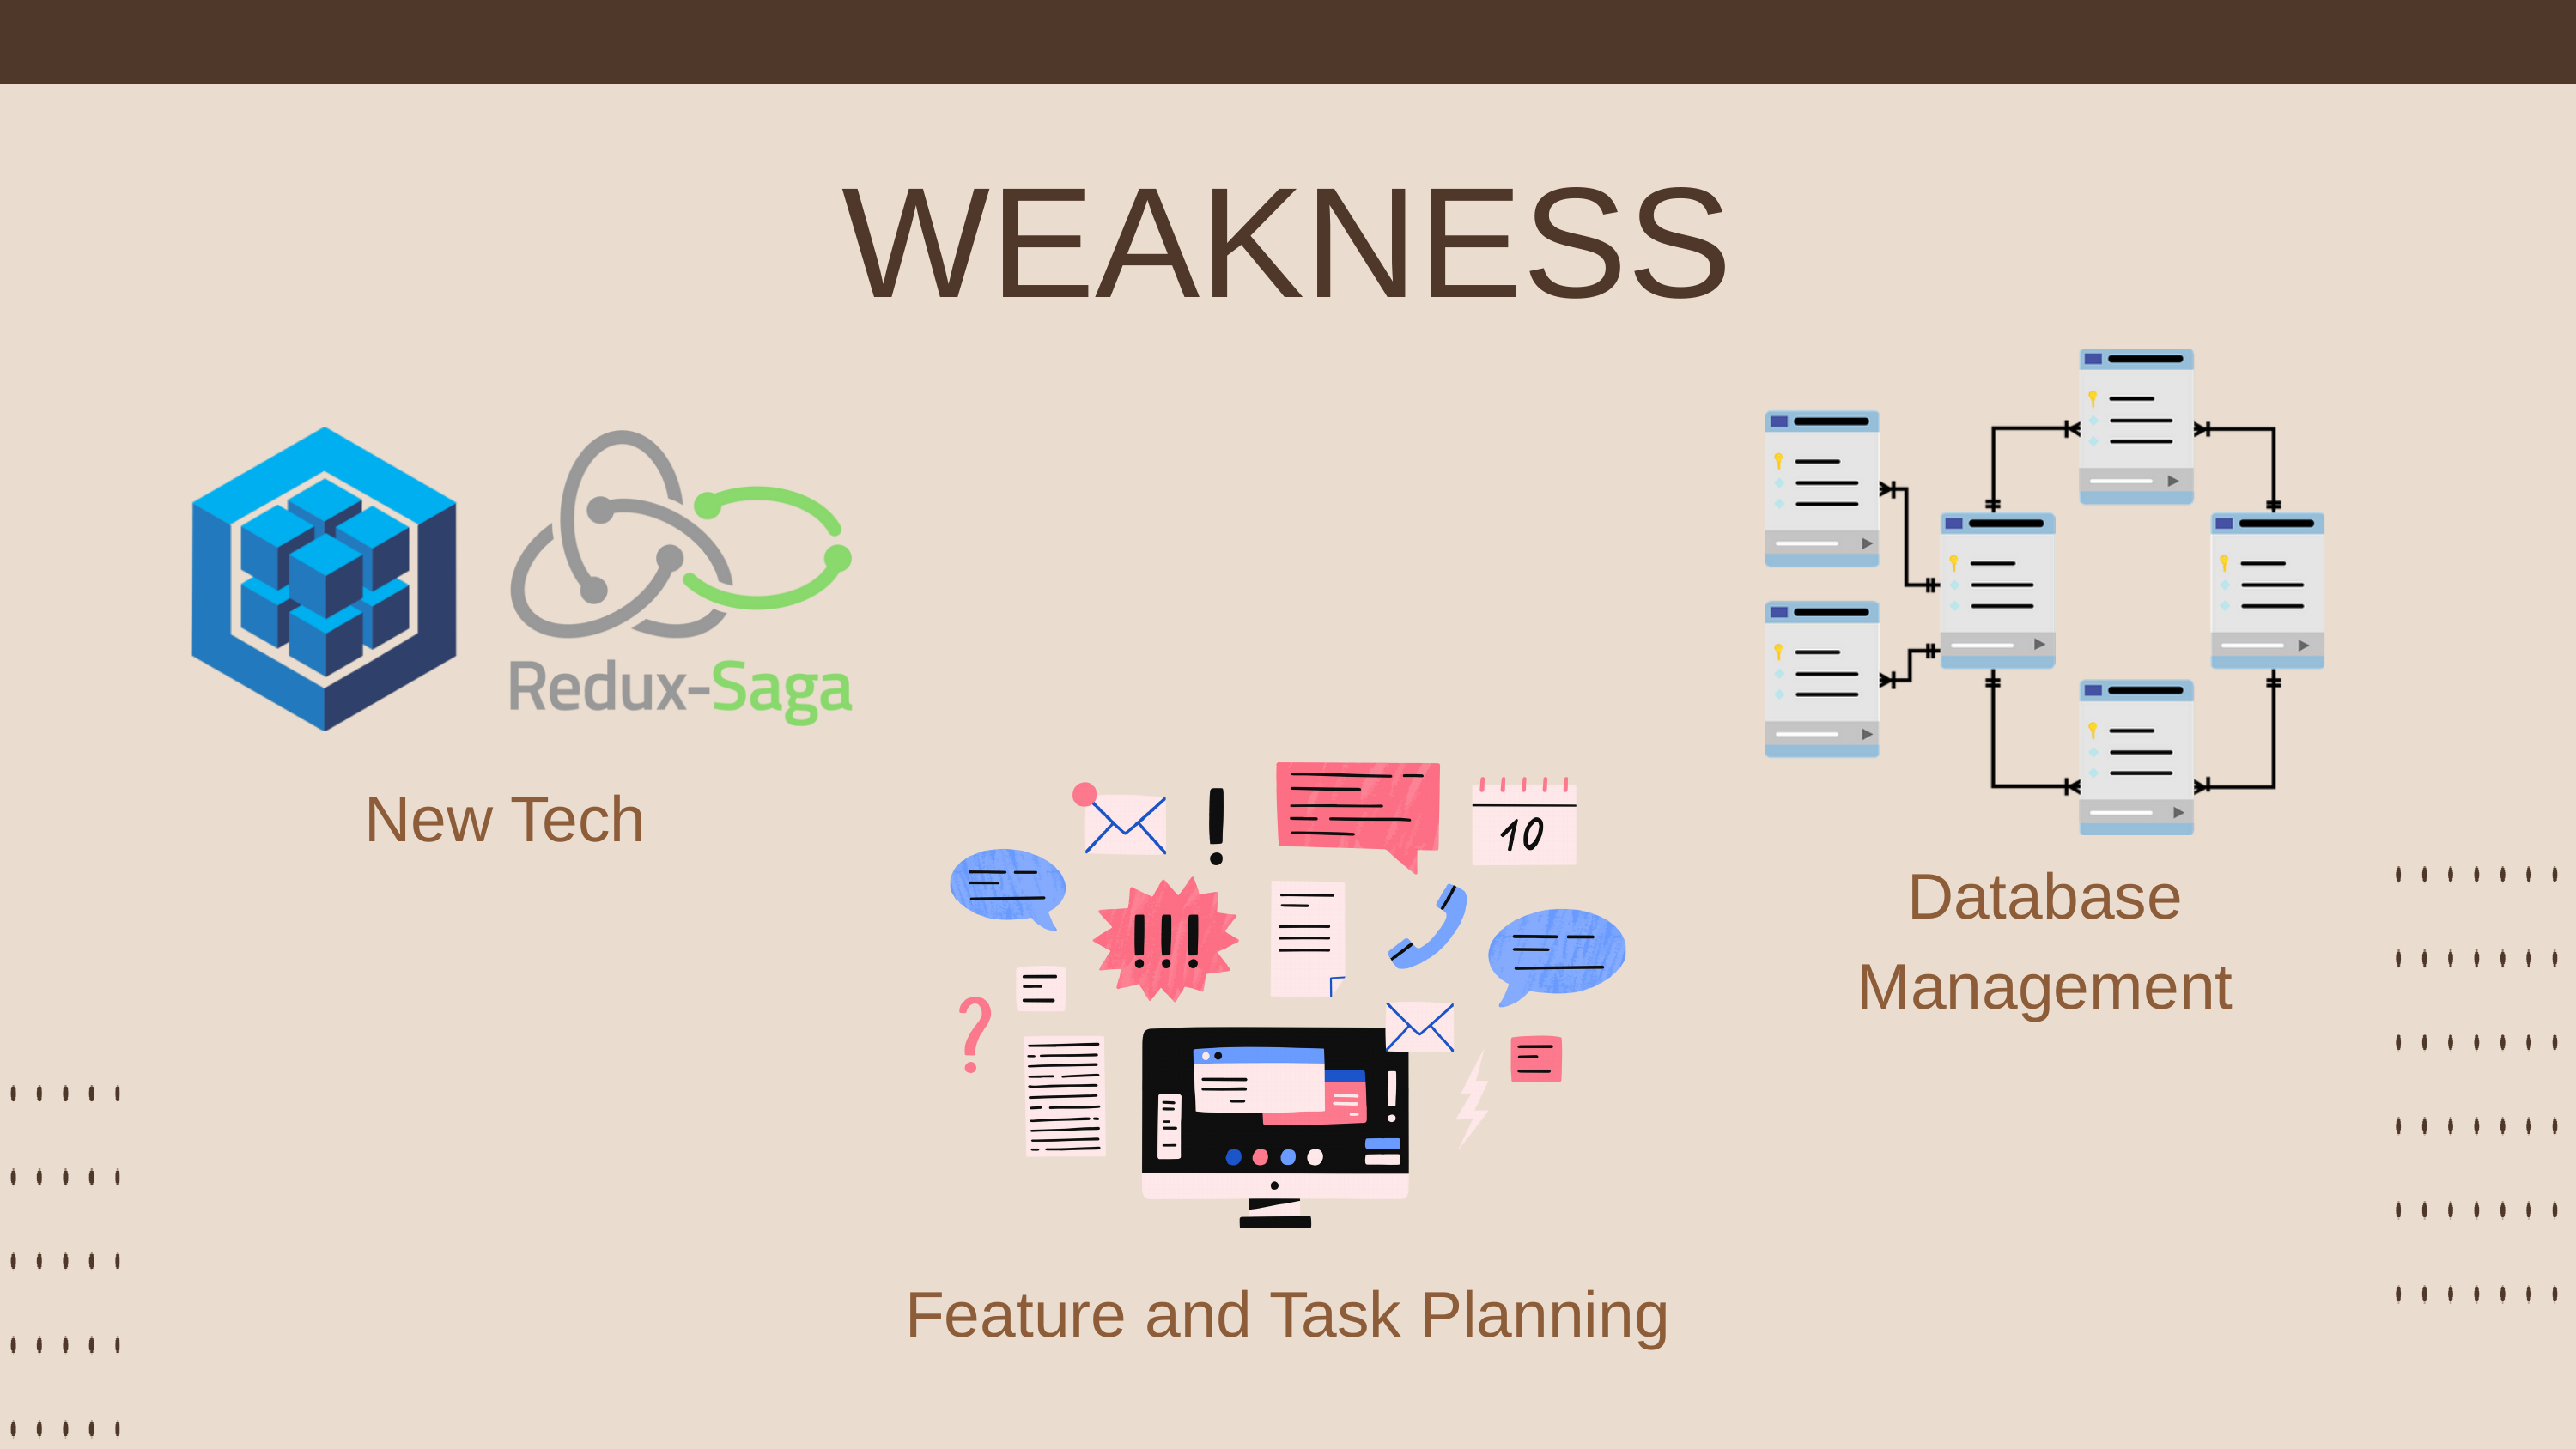

WEAKNESS

New Tech
Database Management

Feature and Task Planning